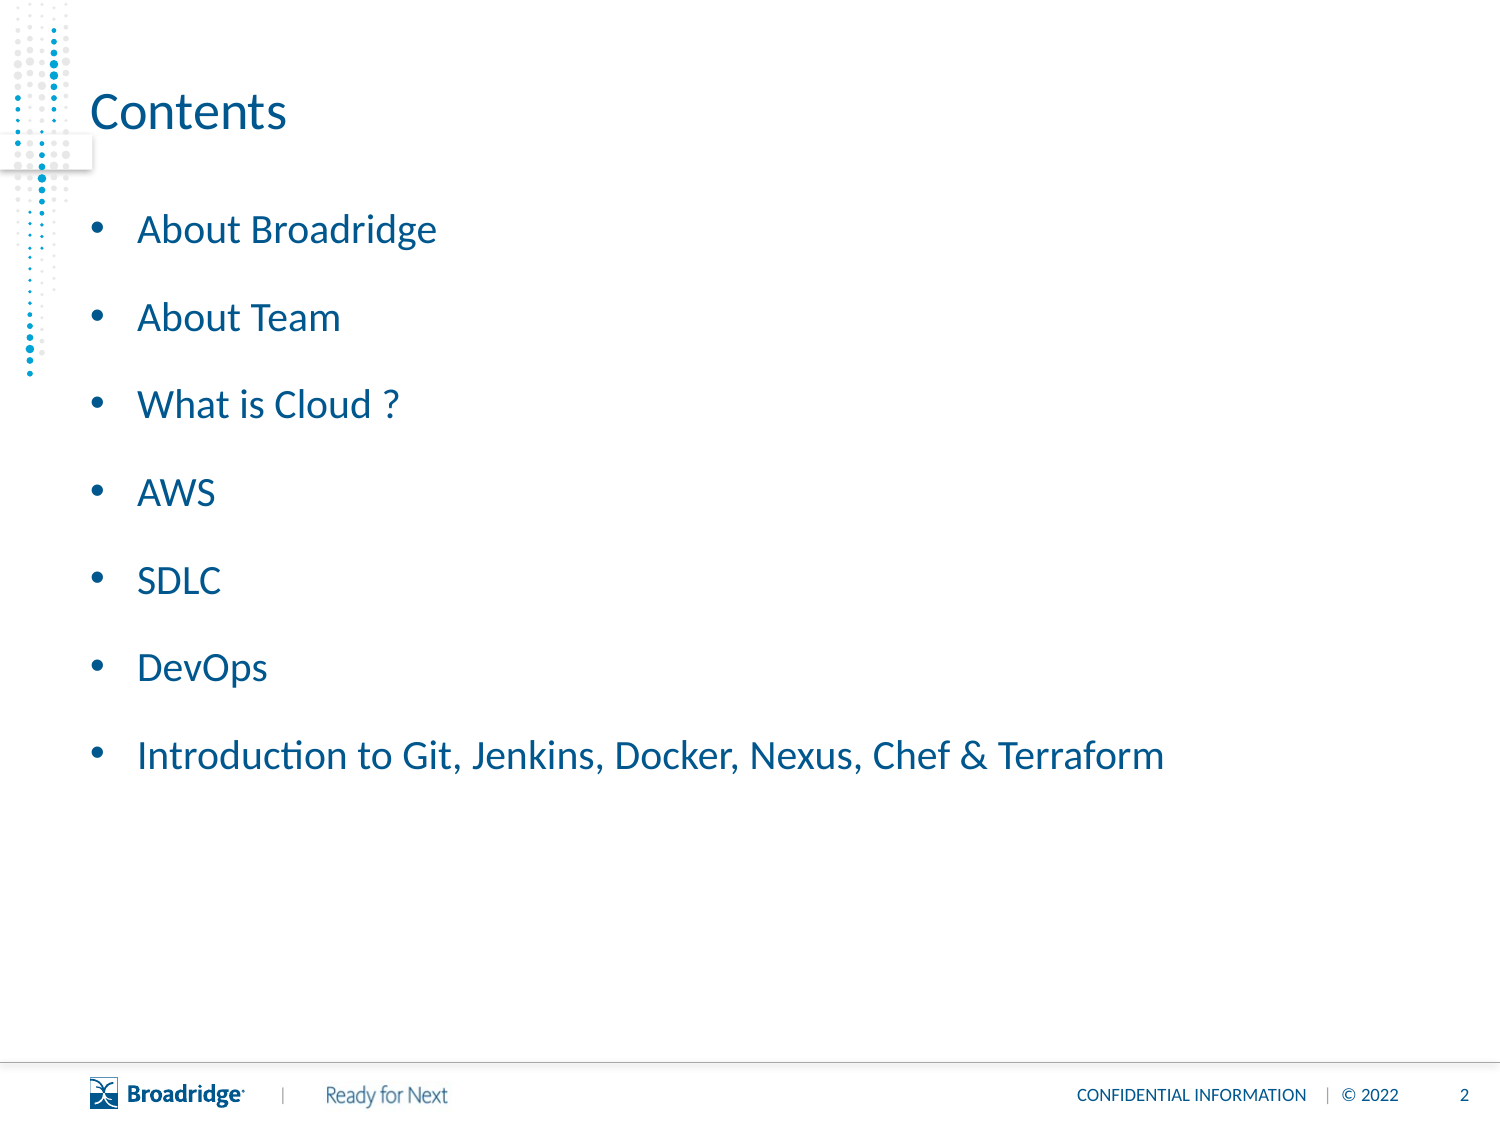

# Contents
About Broadridge
About Team
What is Cloud ?
AWS
SDLC
DevOps
Introduction to Git, Jenkins, Docker, Nexus, Chef & Terraform